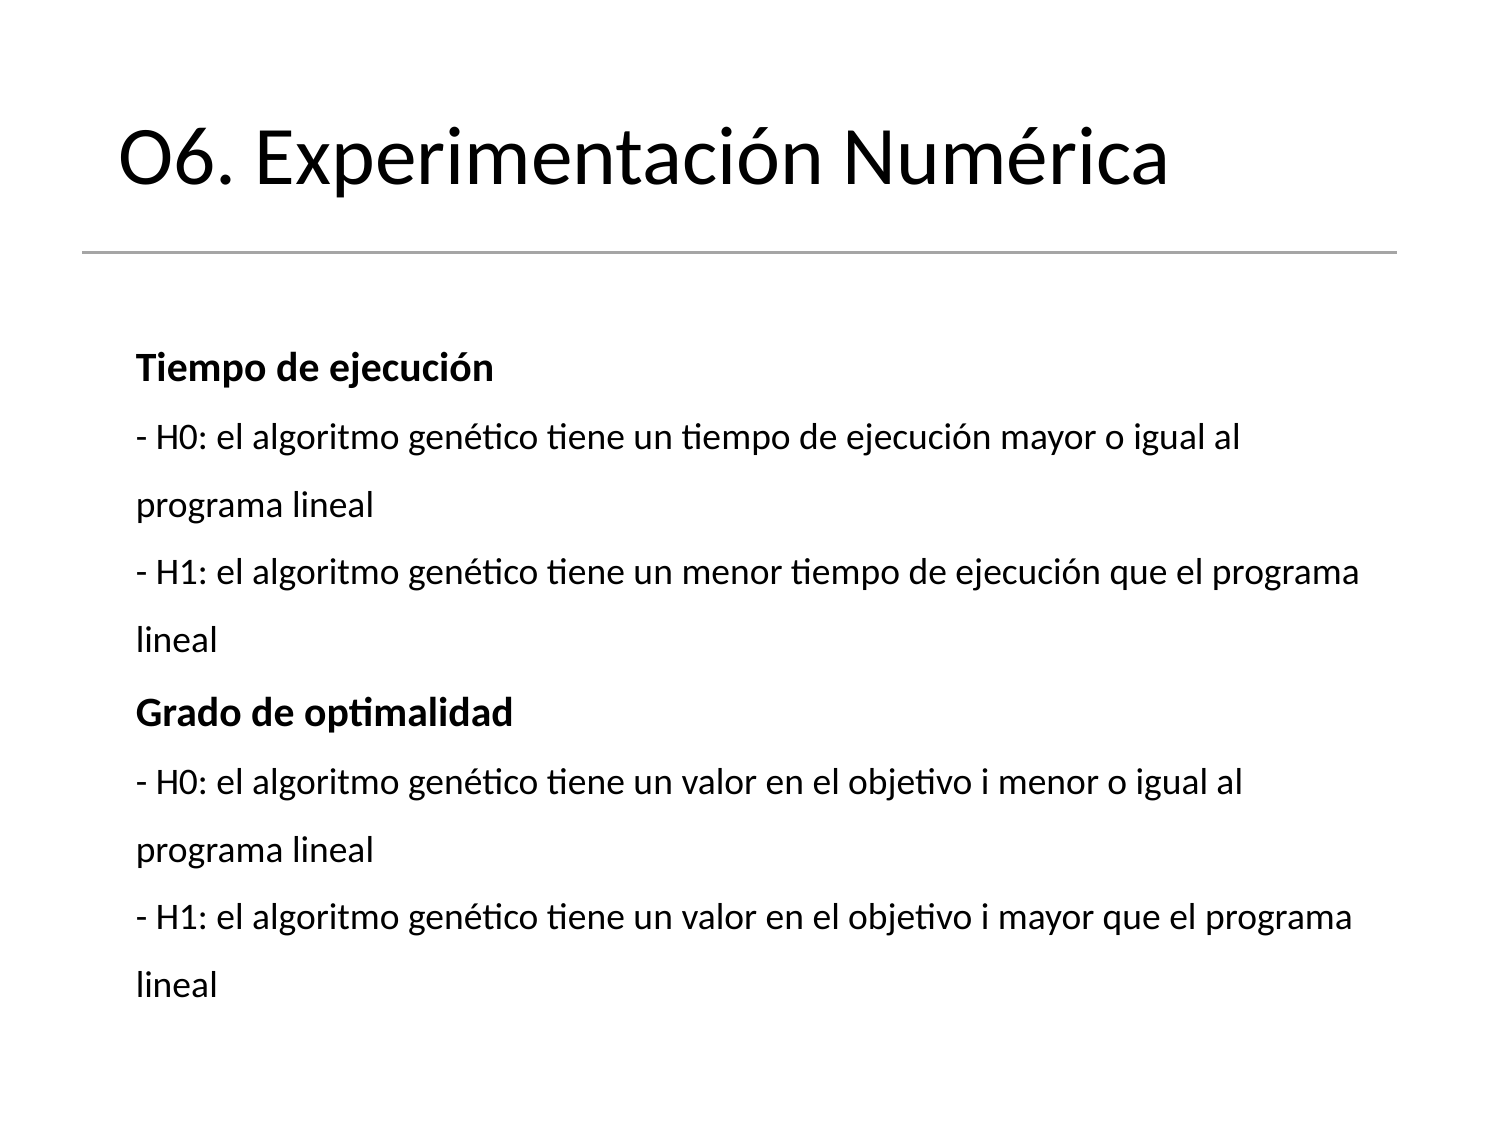

# O6. Experimentación Numérica
Tiempo de ejecución
- H0: el algoritmo genético tiene un tiempo de ejecución mayor o igual al programa lineal
- H1: el algoritmo genético tiene un menor tiempo de ejecución que el programa lineal
Grado de optimalidad
- H0: el algoritmo genético tiene un valor en el objetivo i menor o igual al programa lineal
- H1: el algoritmo genético tiene un valor en el objetivo i mayor que el programa lineal